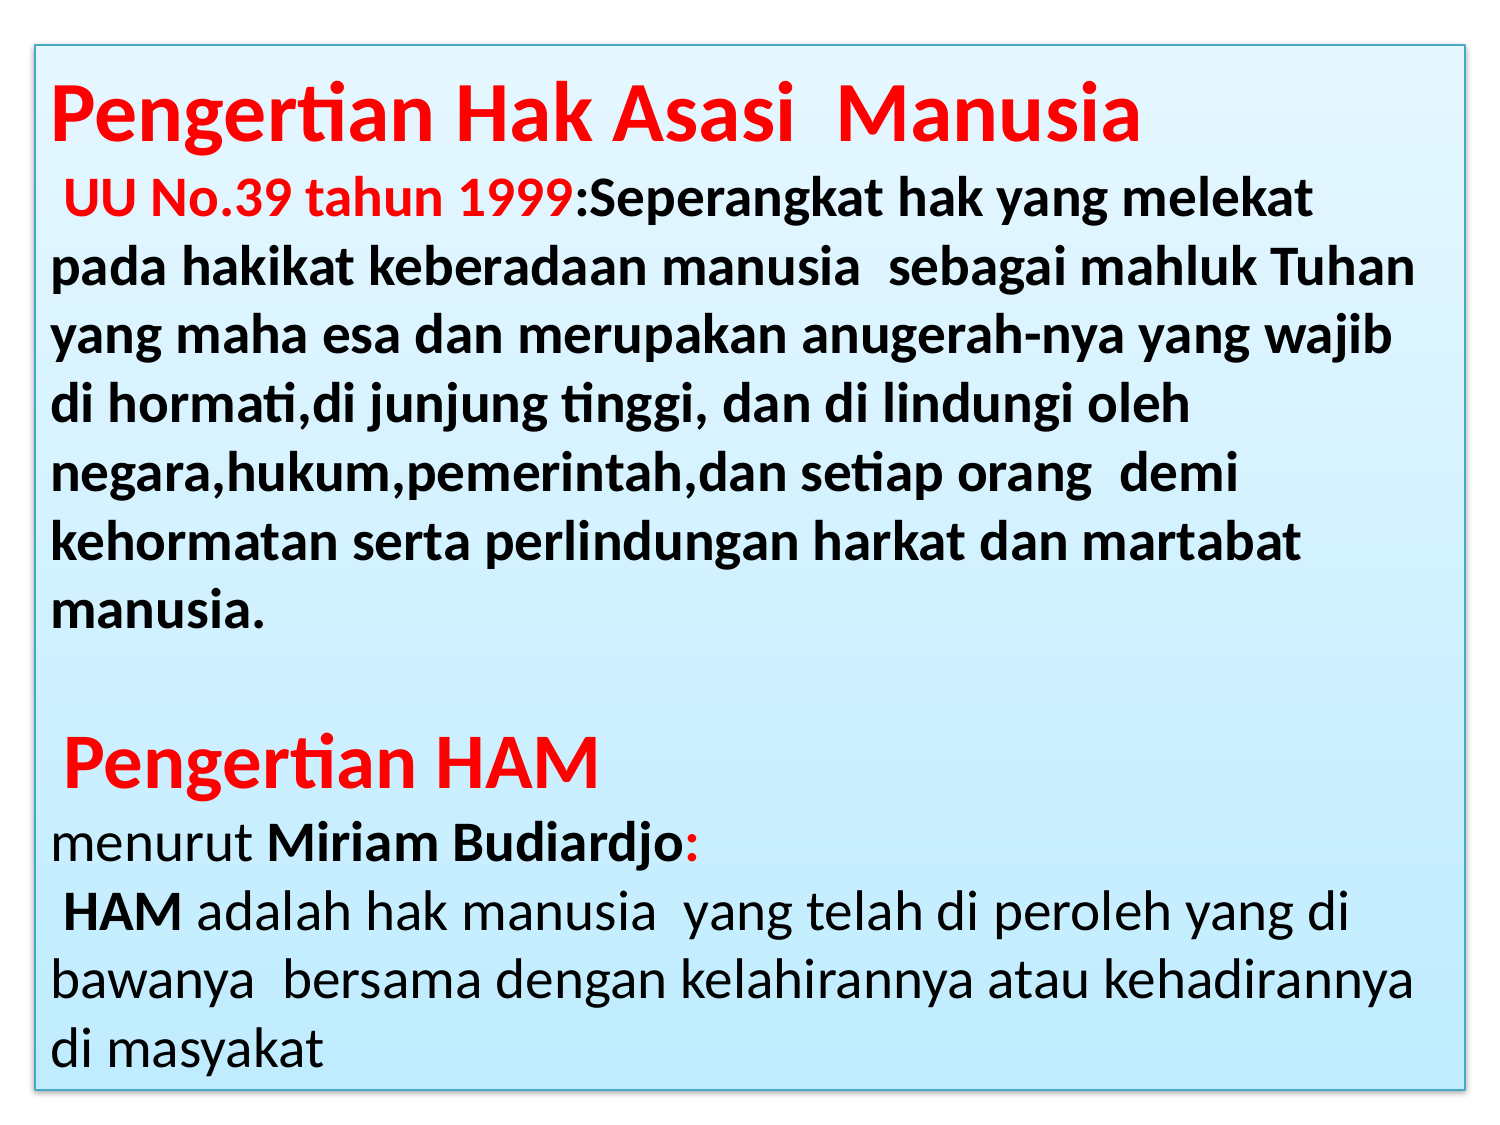

# Pengertian Hak Asasi  Manusia UU No.39 tahun 1999:Seperangkat hak yang melekat  pada hakikat keberadaan manusia  sebagai mahluk Tuhan  yang maha esa dan merupakan anugerah-nya yang wajib di hormati,di junjung tinggi, dan di lindungi oleh negara,hukum,pemerintah,dan setiap orang  demi kehormatan serta perlindungan harkat dan martabat manusia. Pengertian HAM menurut Miriam Budiardjo: HAM adalah hak manusia  yang telah di peroleh yang di bawanya  bersama dengan kelahirannya atau kehadirannya di masyakat